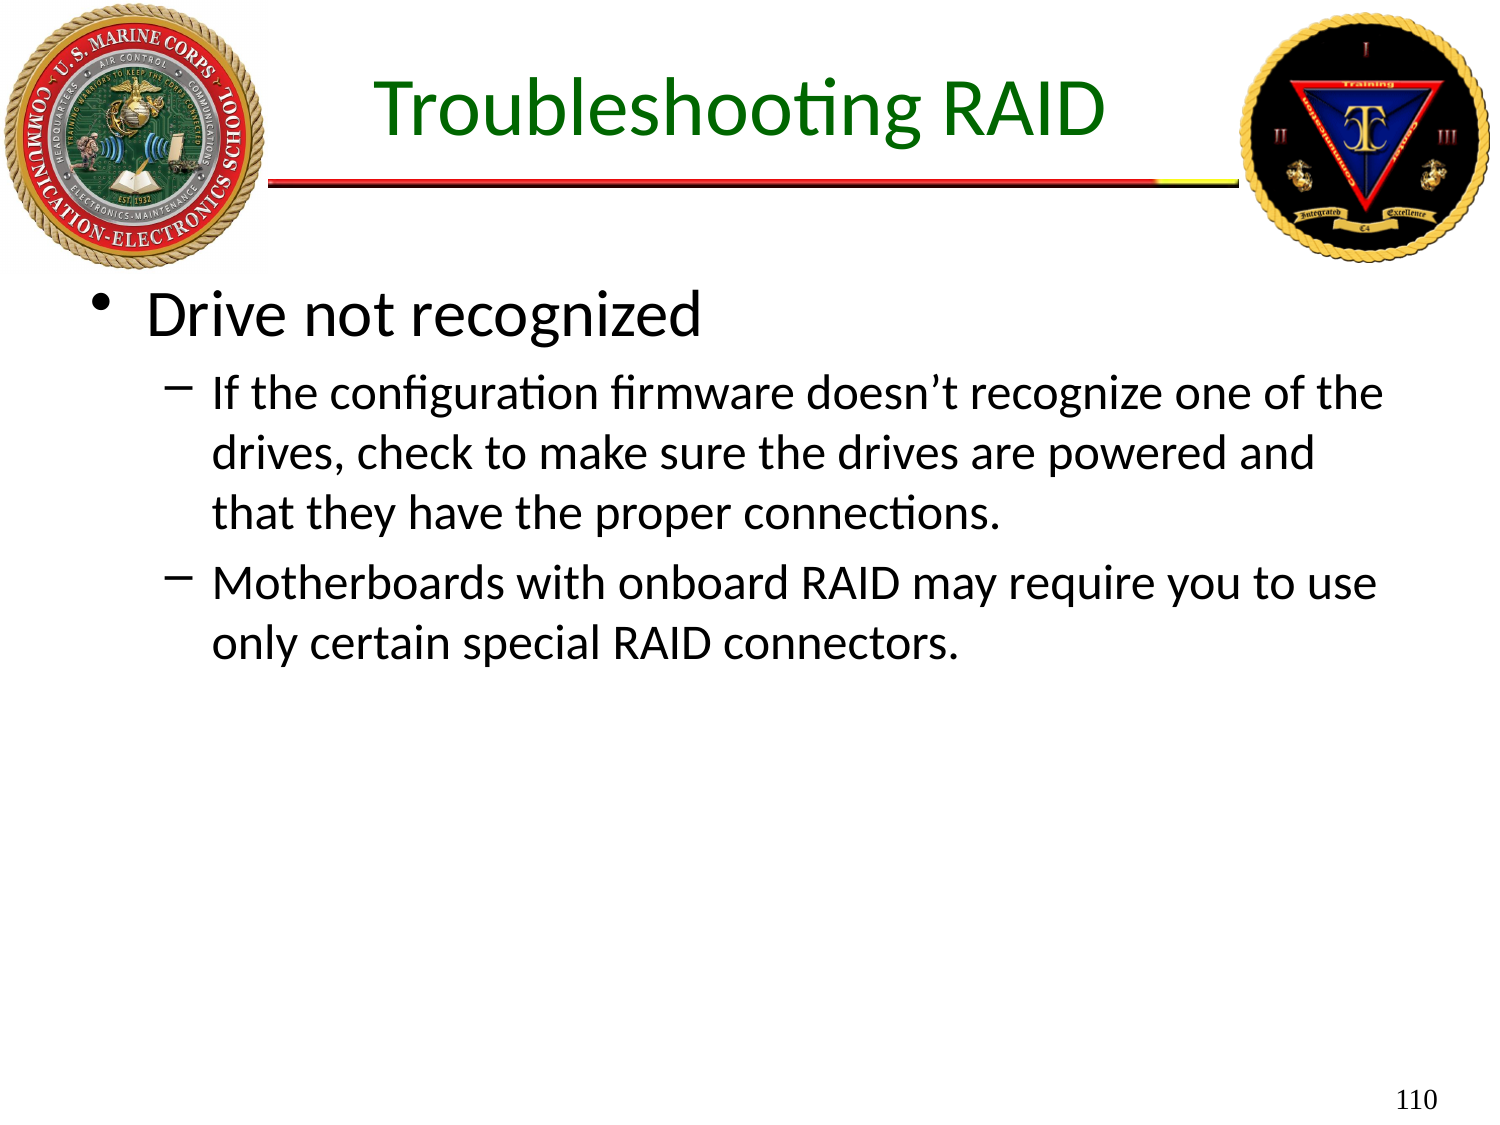

# Troubleshooting RAID
Drive not recognized
If the configuration firmware doesn’t recognize one of the drives, check to make sure the drives are powered and that they have the proper connections.
Motherboards with onboard RAID may require you to use only certain special RAID connectors.